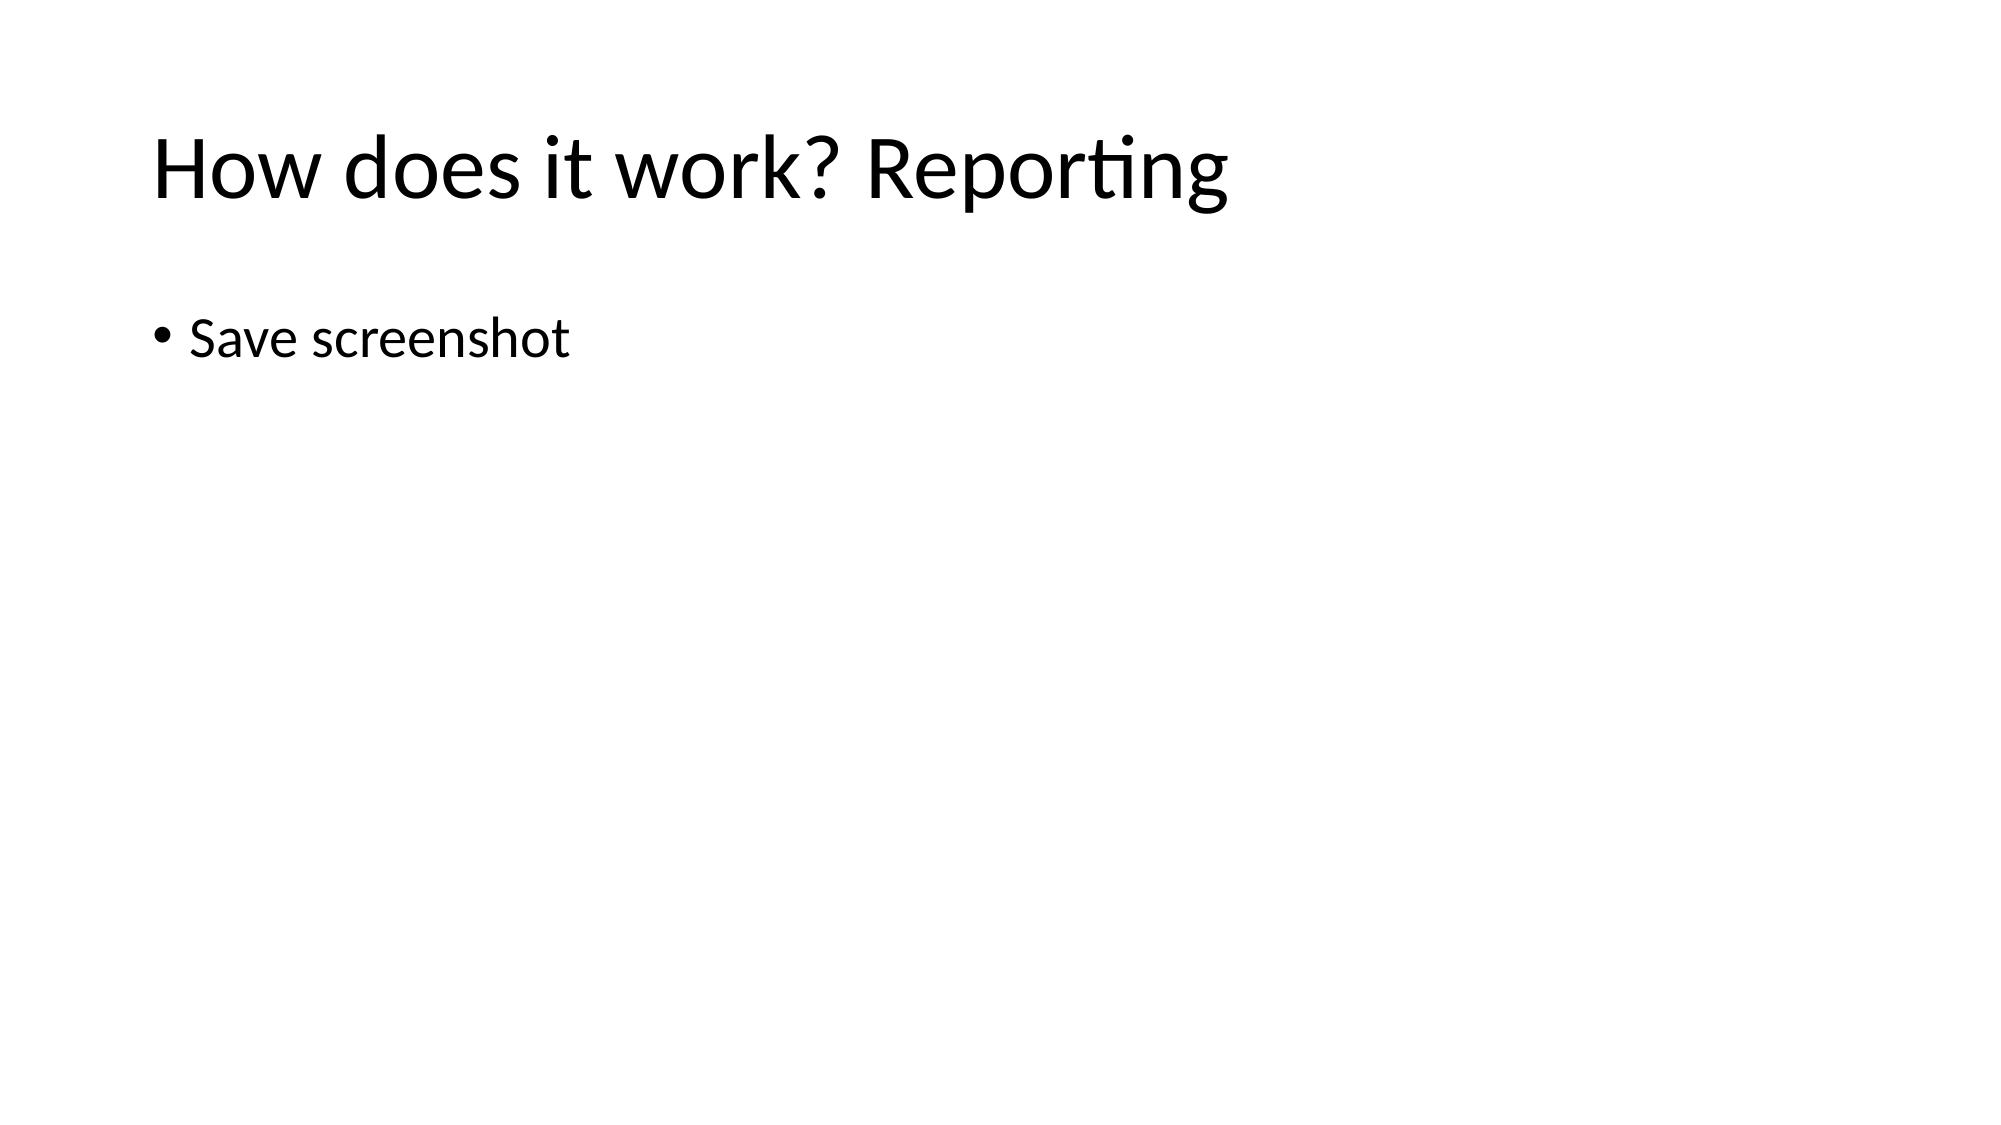

# How does it work? Reporting
Save screenshot